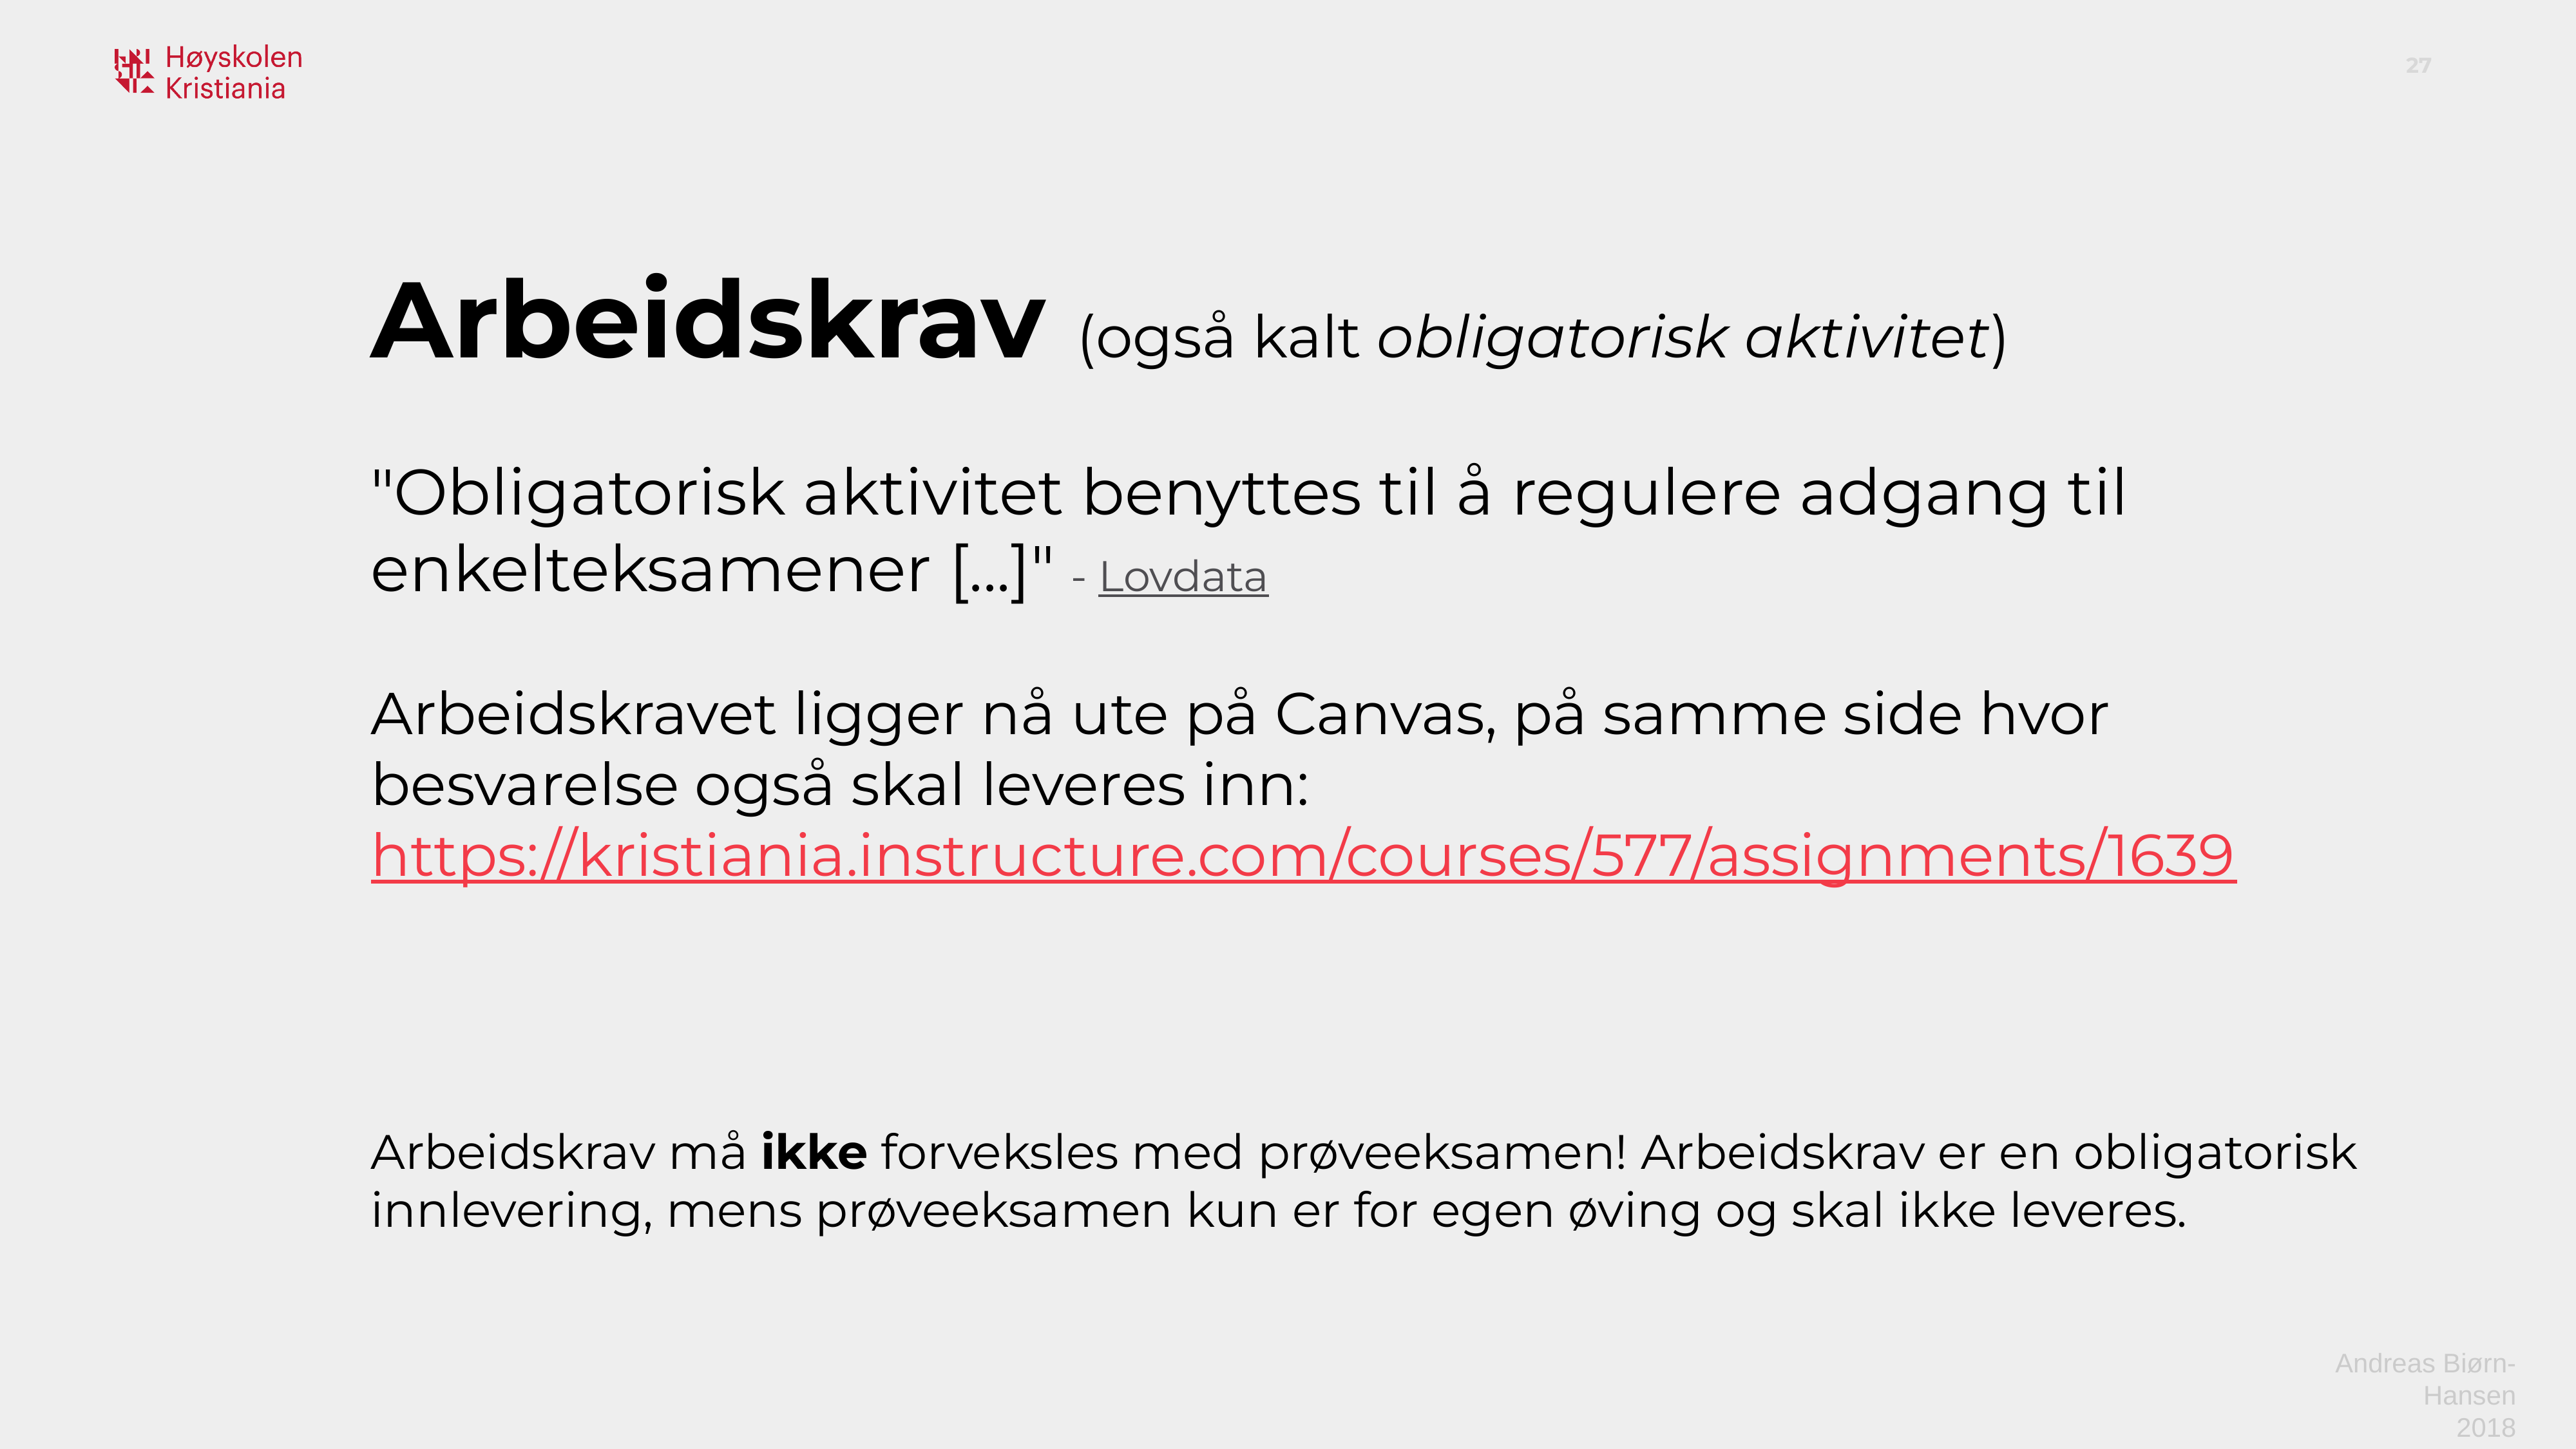

Arbeidskrav (også kalt obligatorisk aktivitet)

"Obligatorisk aktivitet benyttes til å regulere adgang til enkelteksamener [...]" - Lovdata

Arbeidskravet ligger nå ute på Canvas, på samme side hvor besvarelse også skal leveres inn: https://kristiania.instructure.com/courses/577/assignments/1639

Arbeidskrav må ikke forveksles med prøveeksamen! Arbeidskrav er en obligatorisk innlevering, mens prøveeksamen kun er for egen øving og skal ikke leveres.